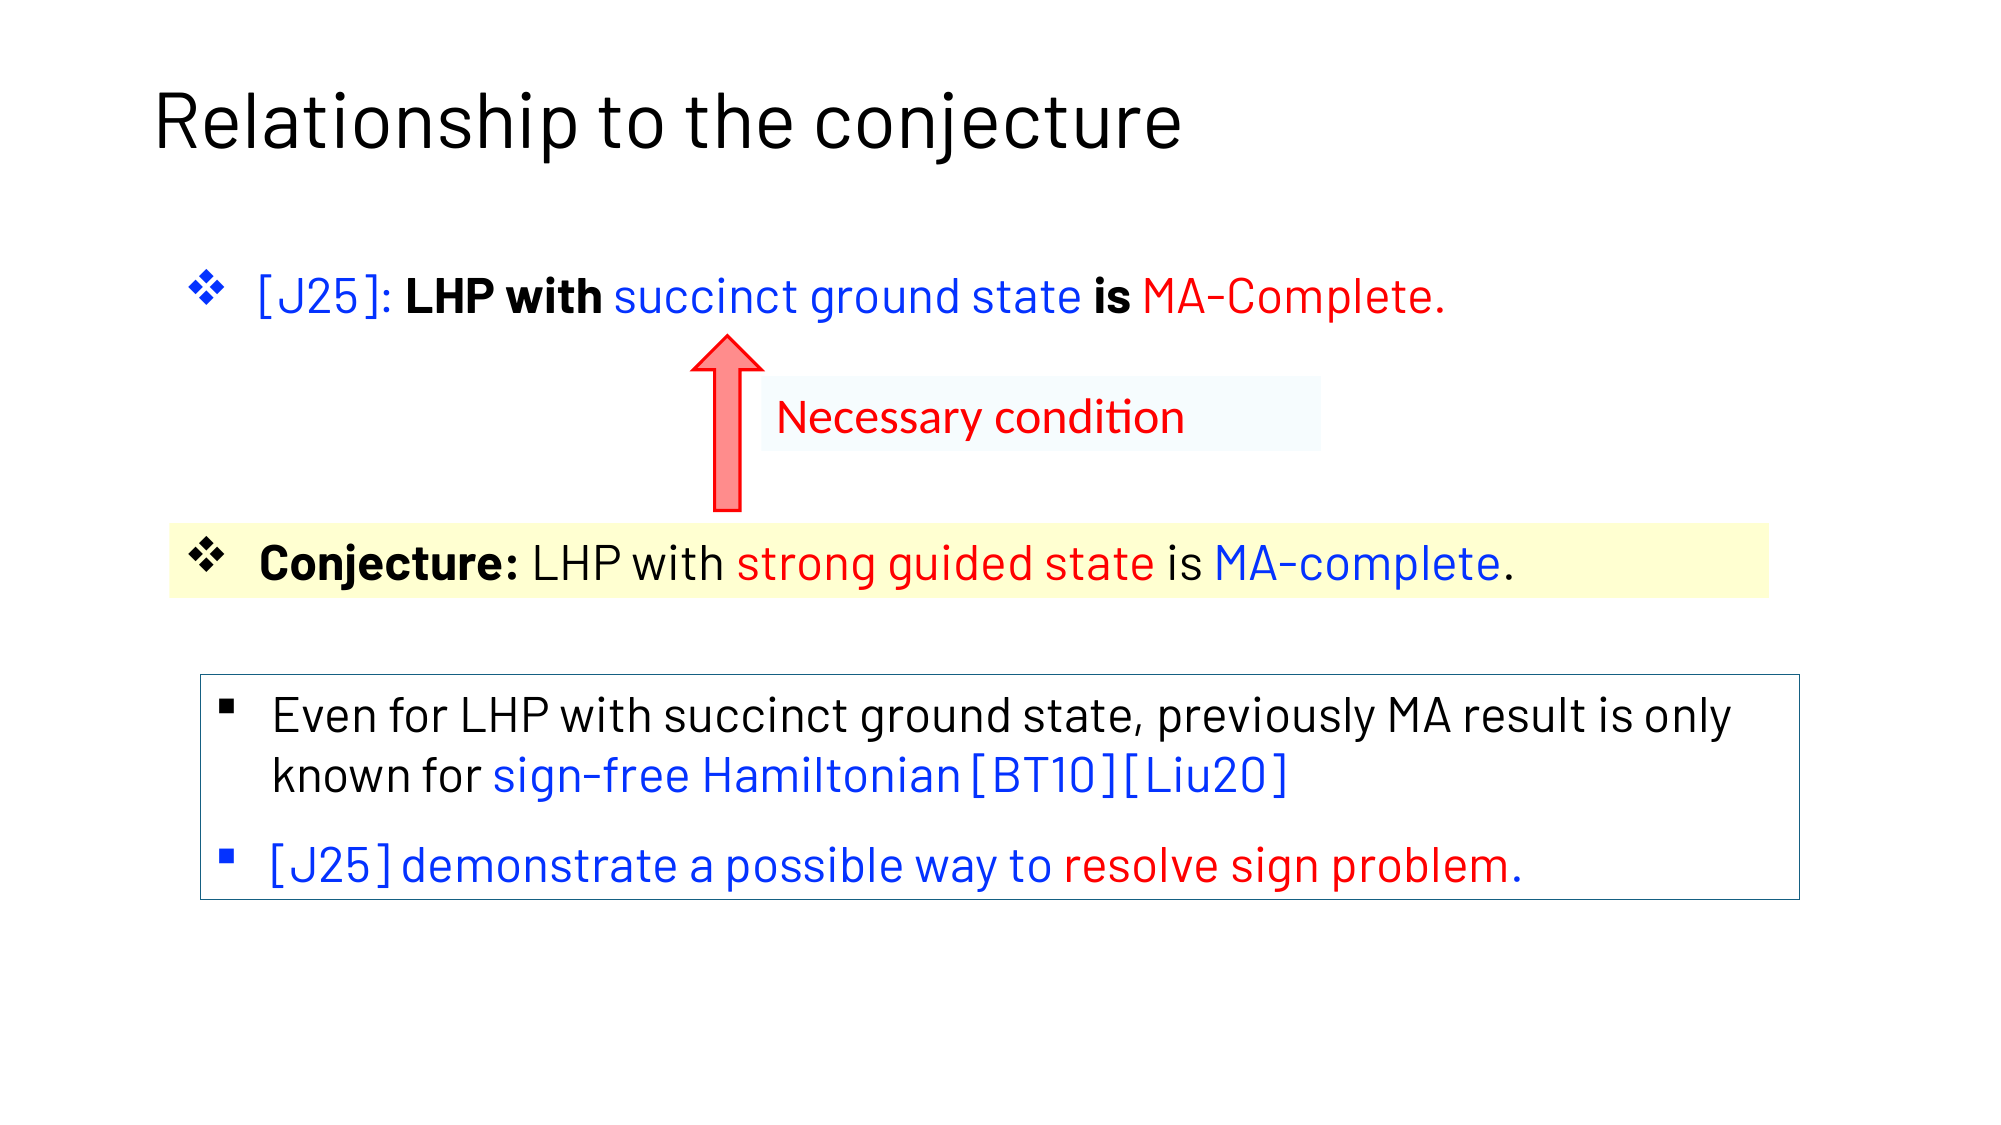

# Relationship to the conjecture
[J25]: LHP with succinct ground state is MA-Complete.
Necessary condition

Conjecture: LHP with strong guided state is MA-complete.
Even for LHP with succinct ground state, previously MA result is only known for sign-free Hamiltonian [BT10] [Liu20]
[J25] demonstrate a possible way to resolve sign problem.